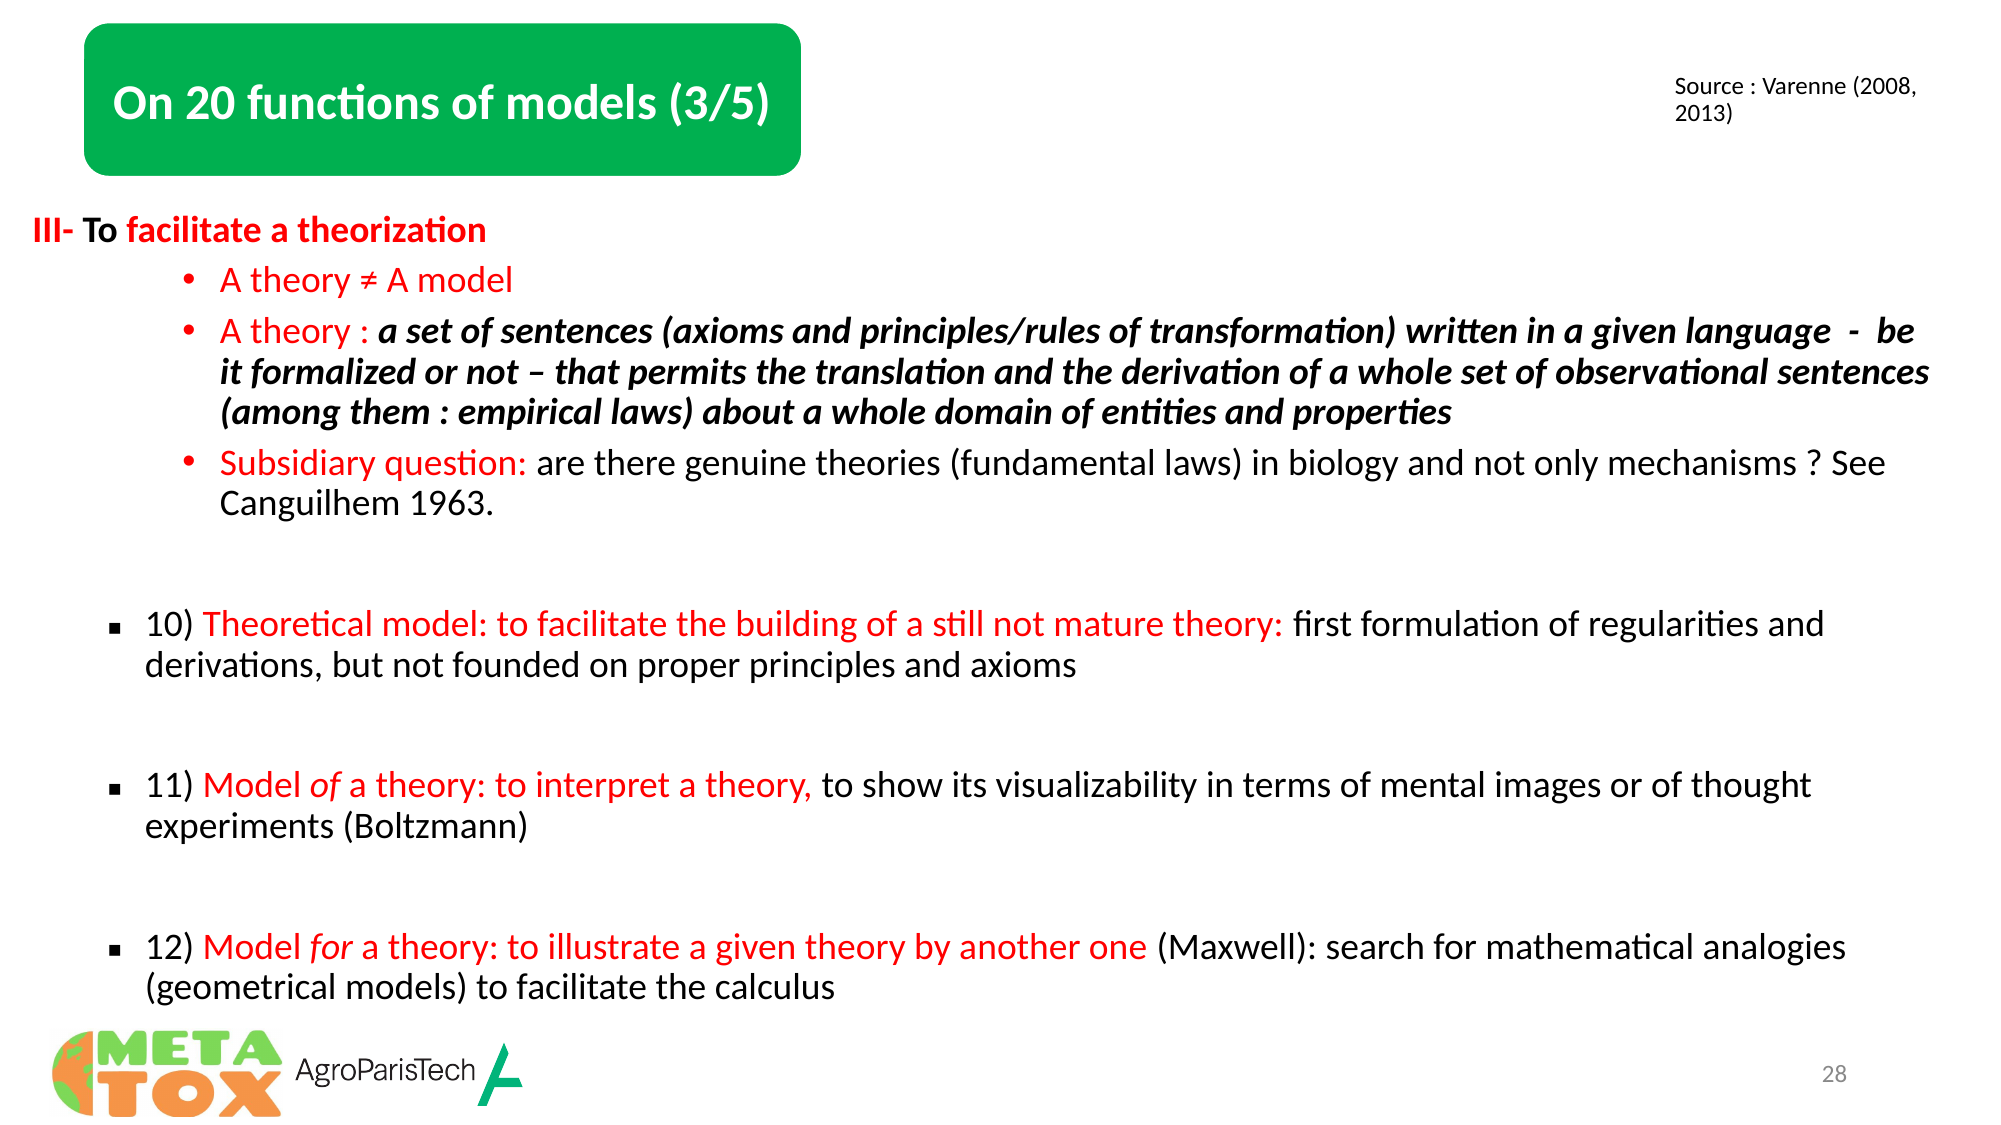

Source : Varenne (2008, 2013)
On 20 functions of models (3/5)
III- To facilitate a theorization
A theory ≠ A model
A theory : a set of sentences (axioms and principles/rules of transformation) written in a given language  -  be it formalized or not – that permits the translation and the derivation of a whole set of observational sentences (among them : empirical laws) about a whole domain of entities and properties
Subsidiary question: are there genuine theories (fundamental laws) in biology and not only mechanisms ? See Canguilhem 1963.

10) Theoretical model: to facilitate the building of a still not mature theory: first formulation of regularities and derivations, but not founded on proper principles and axioms

11) Model of a theory: to interpret a theory, to show its visualizability in terms of mental images or of thought experiments (Boltzmann)

12) Model for a theory: to illustrate a given theory by another one (Maxwell): search for mathematical analogies (geometrical models) to facilitate the calculus
28